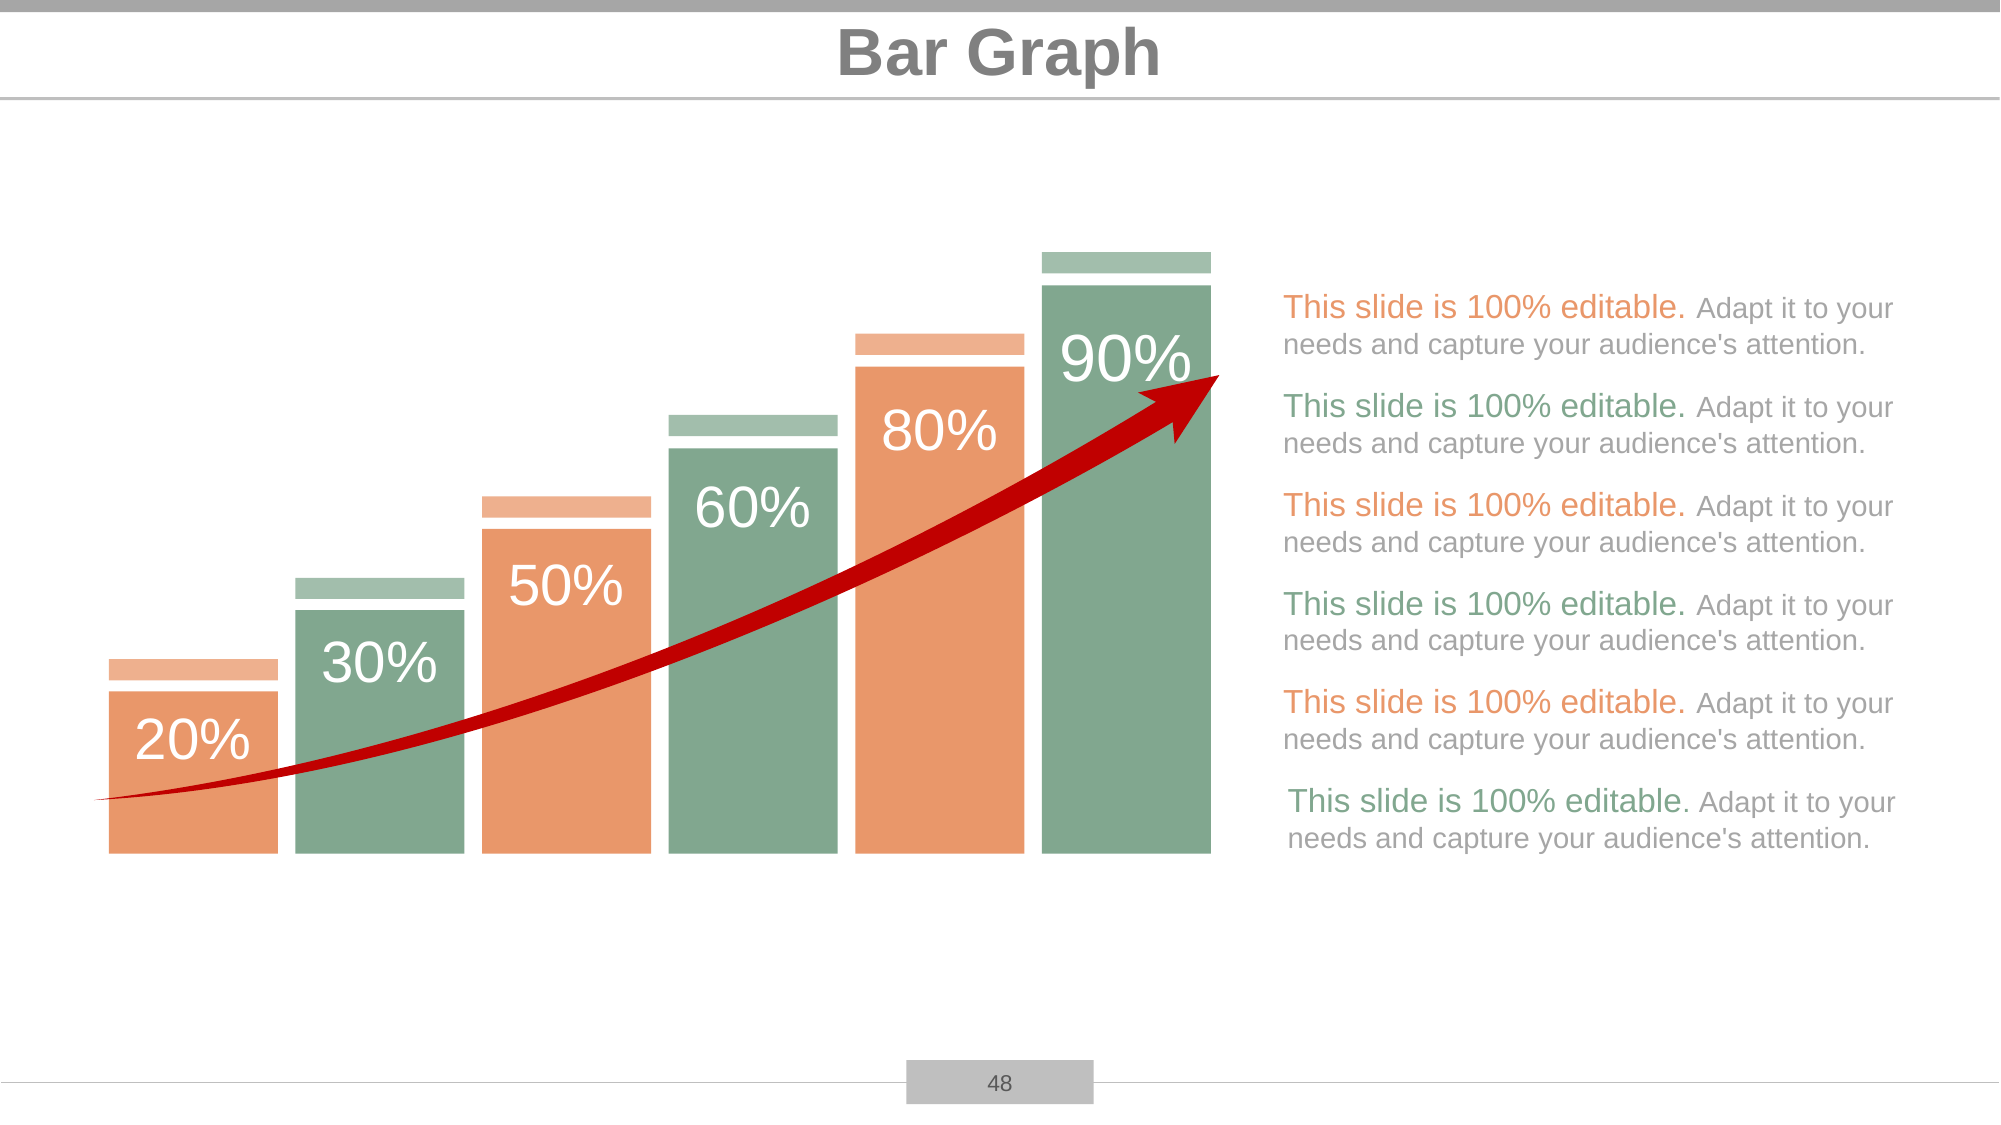

# Bar Graph

90%
80%
60%
50%
30%
20%
This slide is 100% editable. Adapt it to your needs and capture your audience's attention.
This slide is 100% editable. Adapt it to your needs and capture your audience's attention.
This slide is 100% editable. Adapt it to your needs and capture your audience's attention.
This slide is 100% editable. Adapt it to your needs and capture your audience's attention.
This slide is 100% editable. Adapt it to your needs and capture your audience's attention.
This slide is 100% editable. Adapt it to your needs and capture your audience's attention.
48